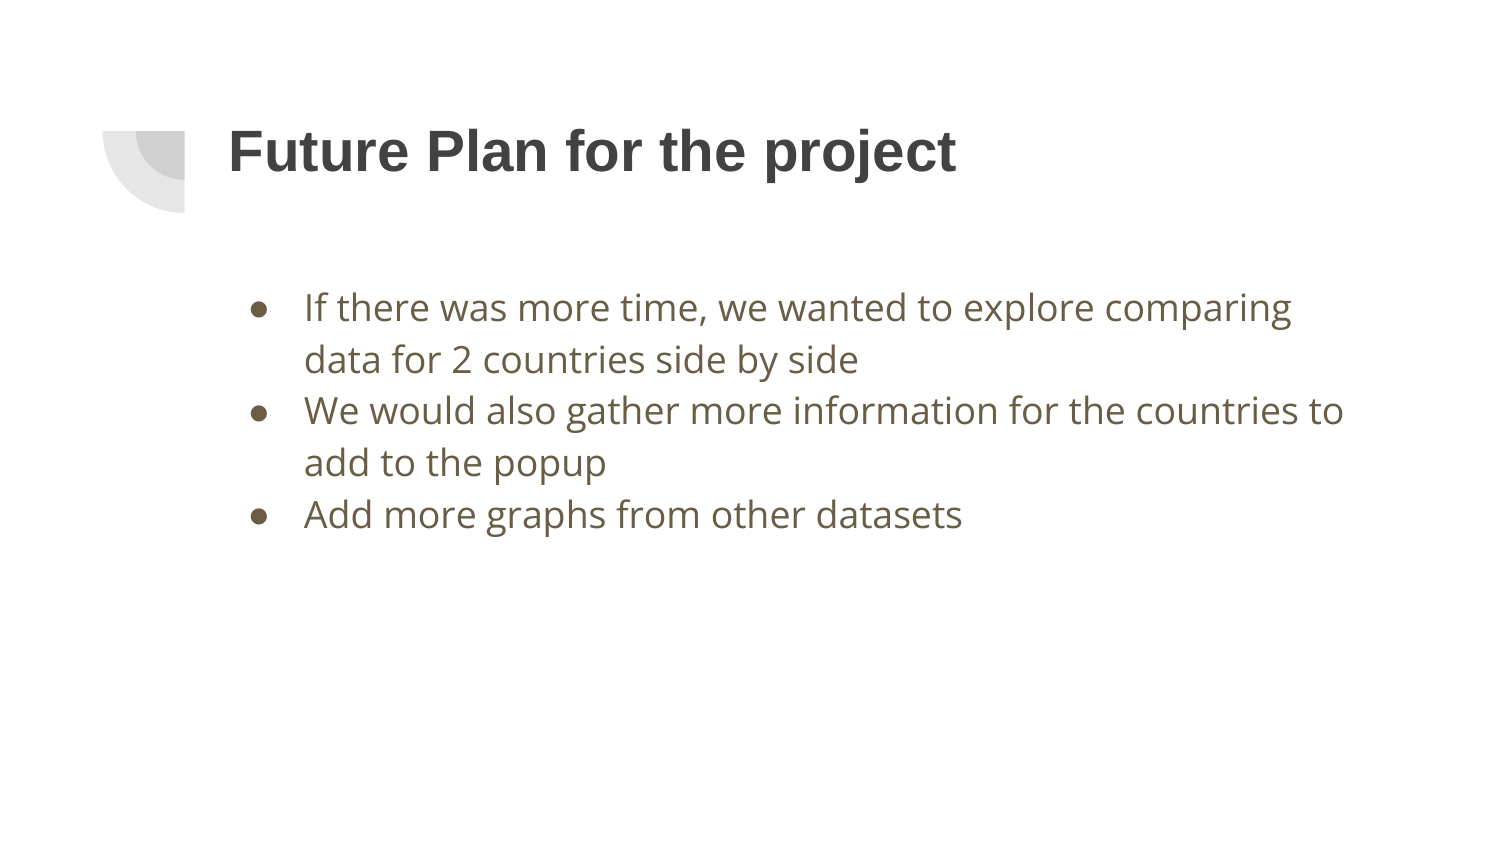

# Future Plan for the project

If there was more time, we wanted to explore comparing data for 2 countries side by side
We would also gather more information for the countries to add to the popup
Add more graphs from other datasets